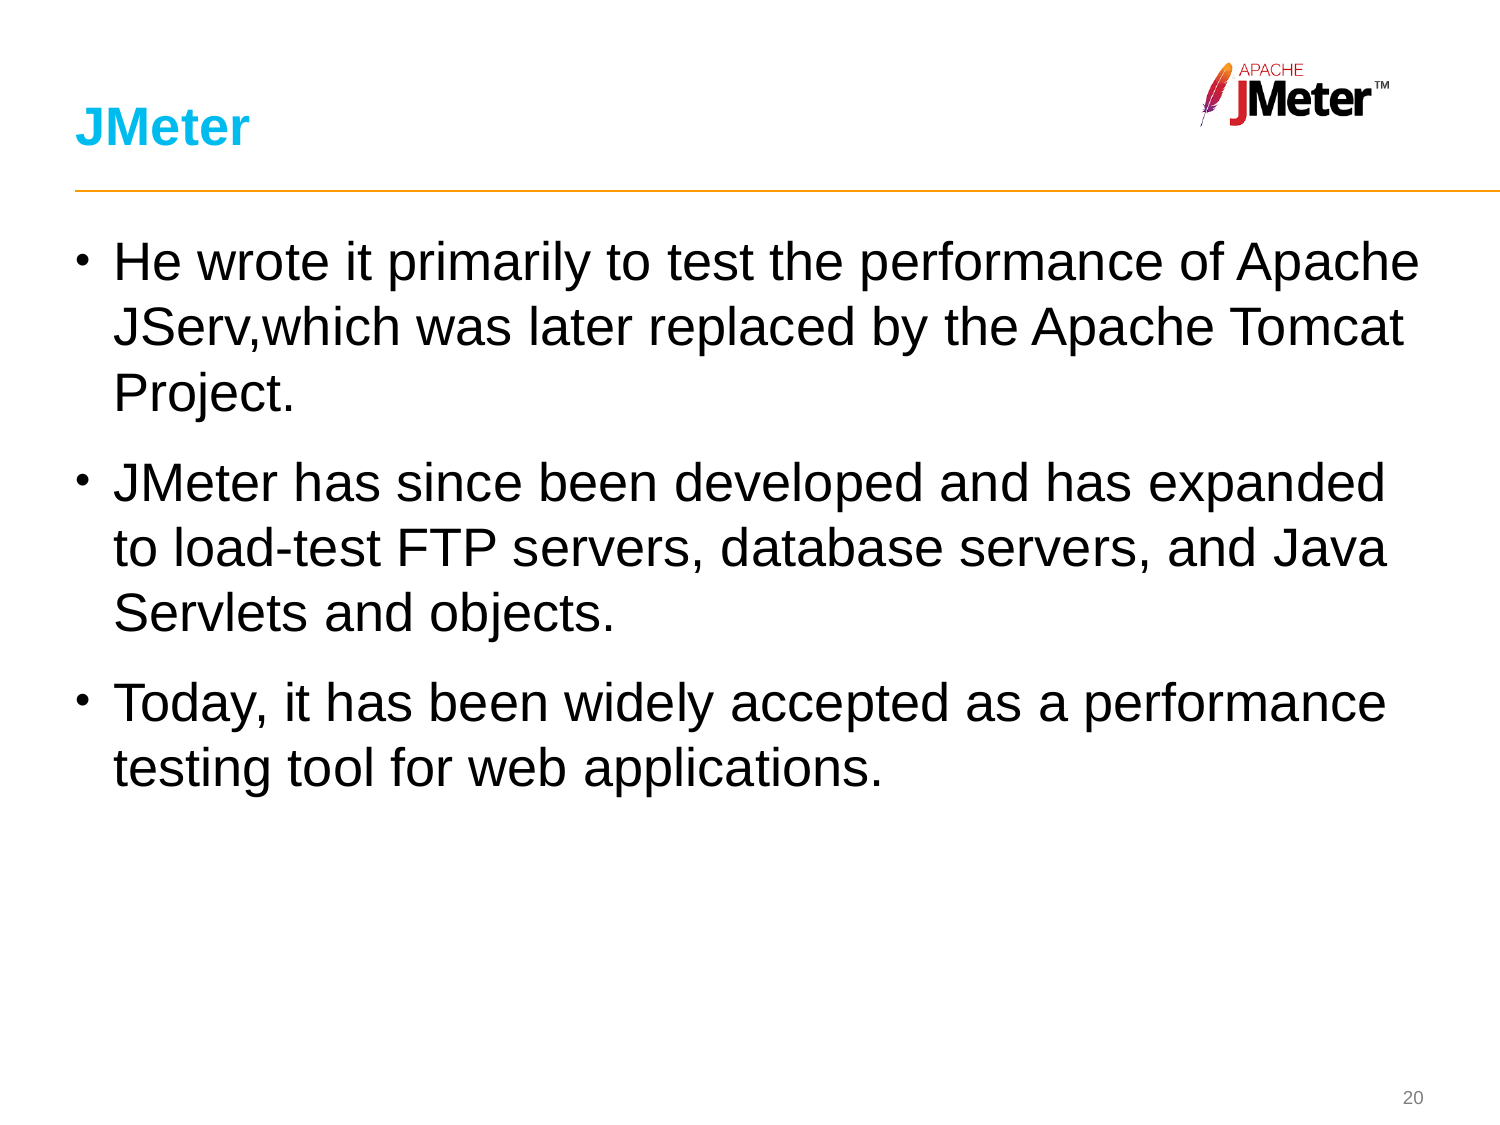

# JMeter
He wrote it primarily to test the performance of Apache JServ,which was later replaced by the Apache Tomcat Project.
JMeter has since been developed and has expanded to load-test FTP servers, database servers, and Java Servlets and objects.
Today, it has been widely accepted as a performance testing tool for web applications.